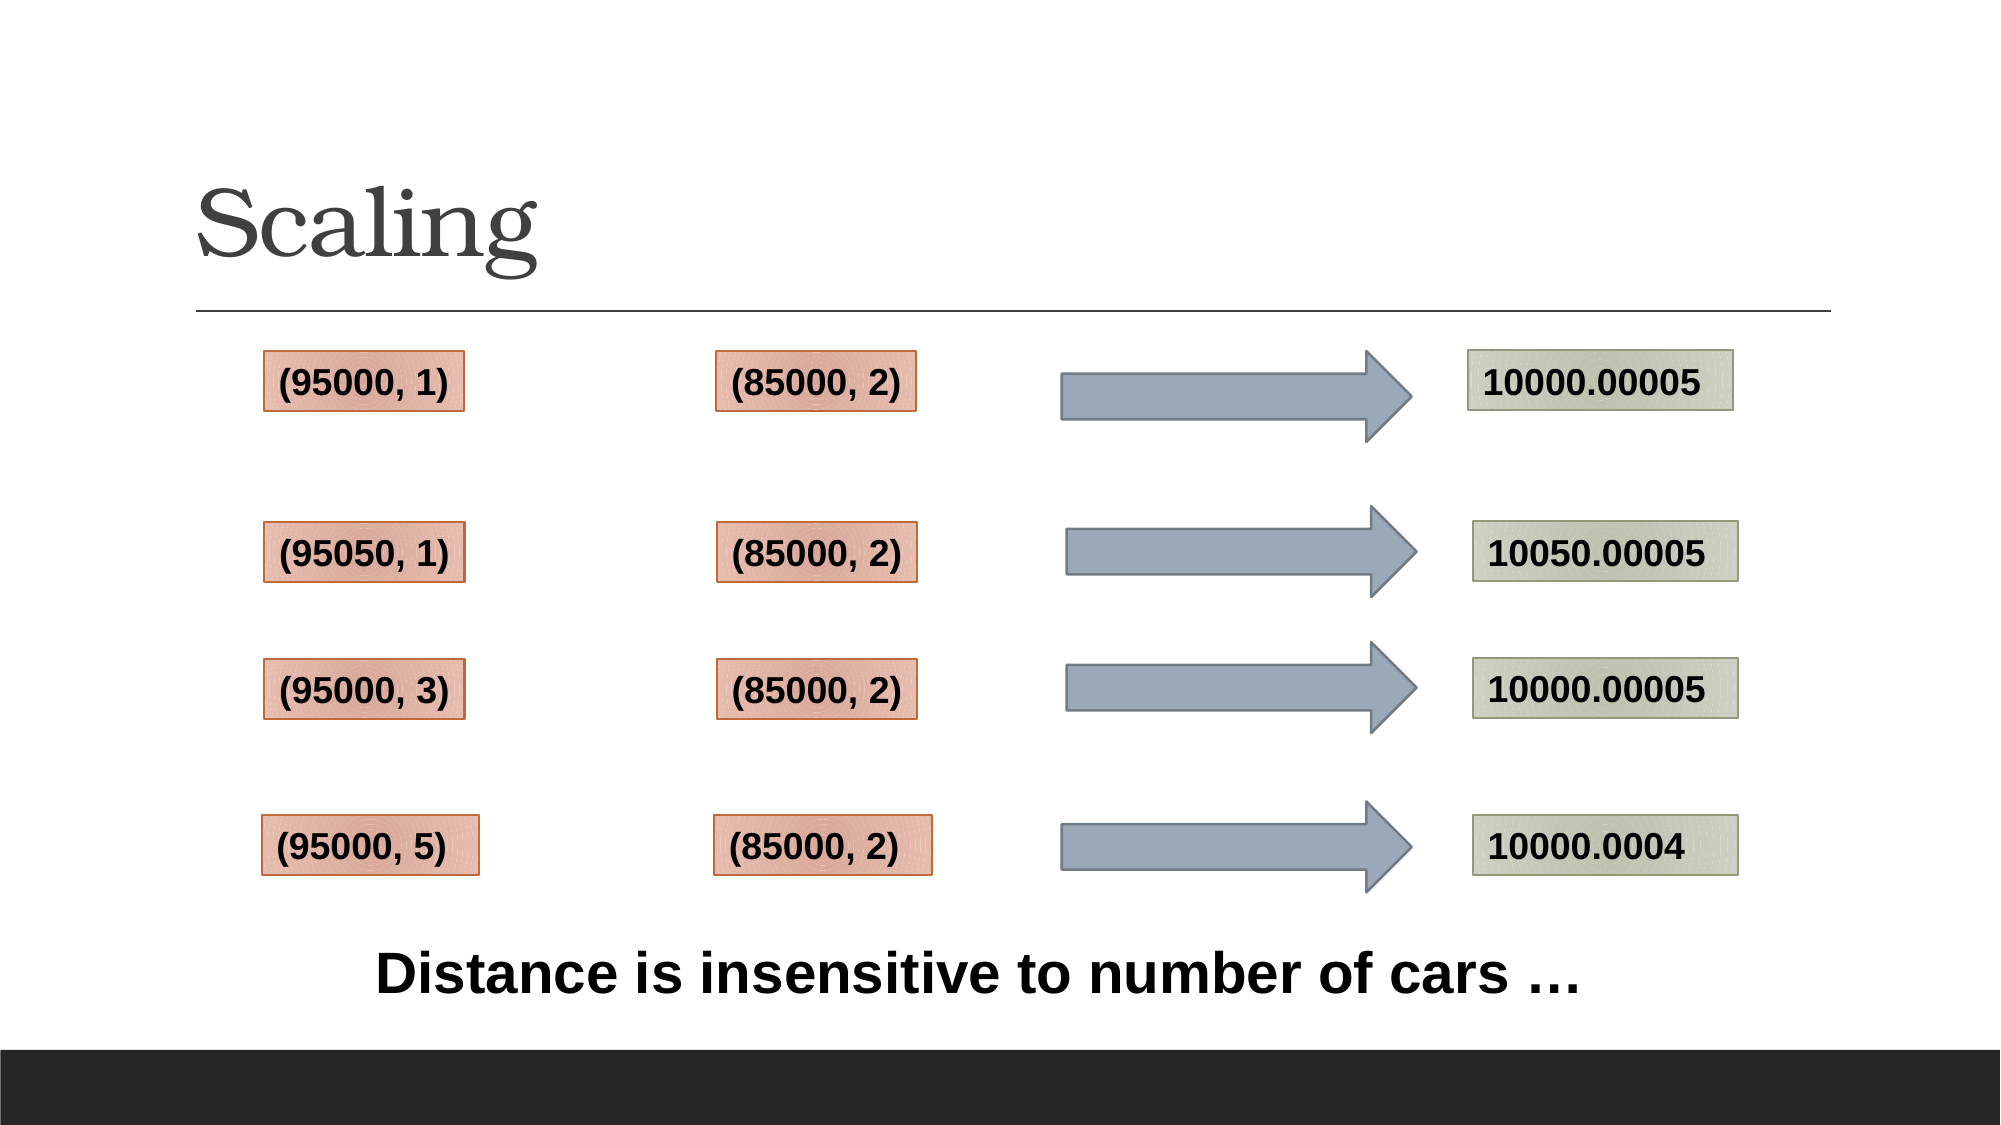

# Scaling
10000.00005

(95000, 1)
(85000, 2)

10050.00005
(95050, 1)
(85000, 2)

10000.00005
(95000, 3)
(85000, 2)

(85000, 2)
(95000, 5)
10000.0004
Distance is insensitive to number of cars …